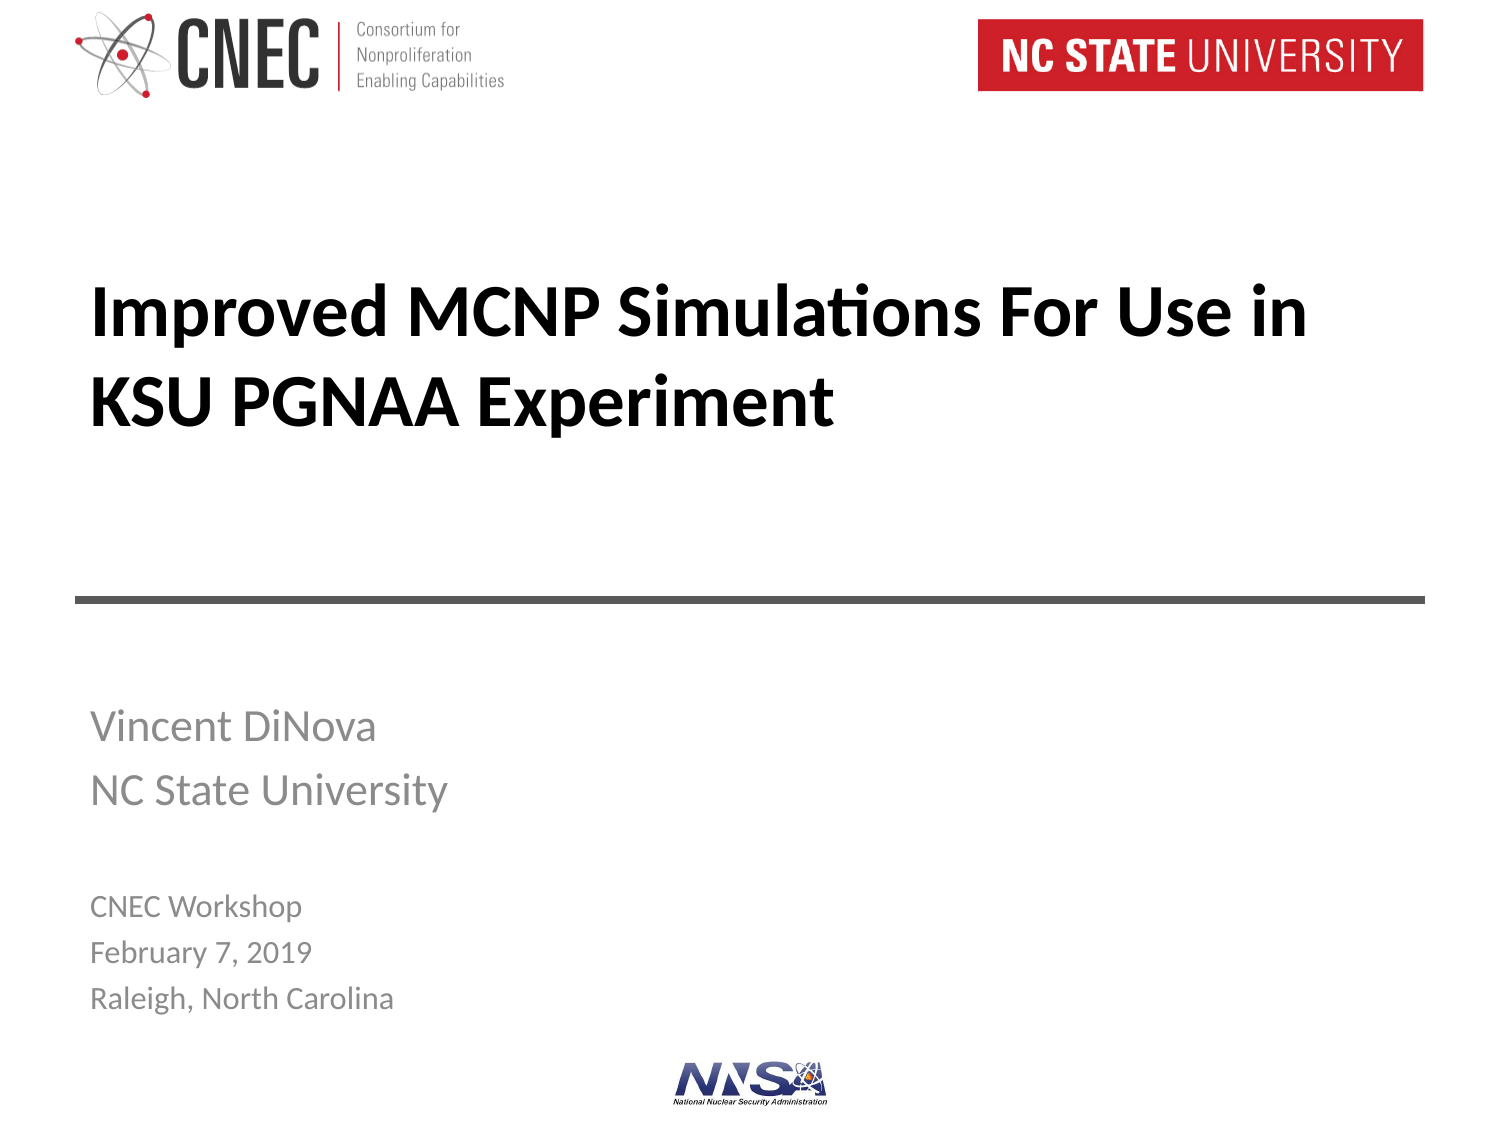

# Improved MCNP Simulations For Use in KSU PGNAA Experiment
Vincent DiNova
NC State University

CNEC Workshop
February 7, 2019
Raleigh, North Carolina